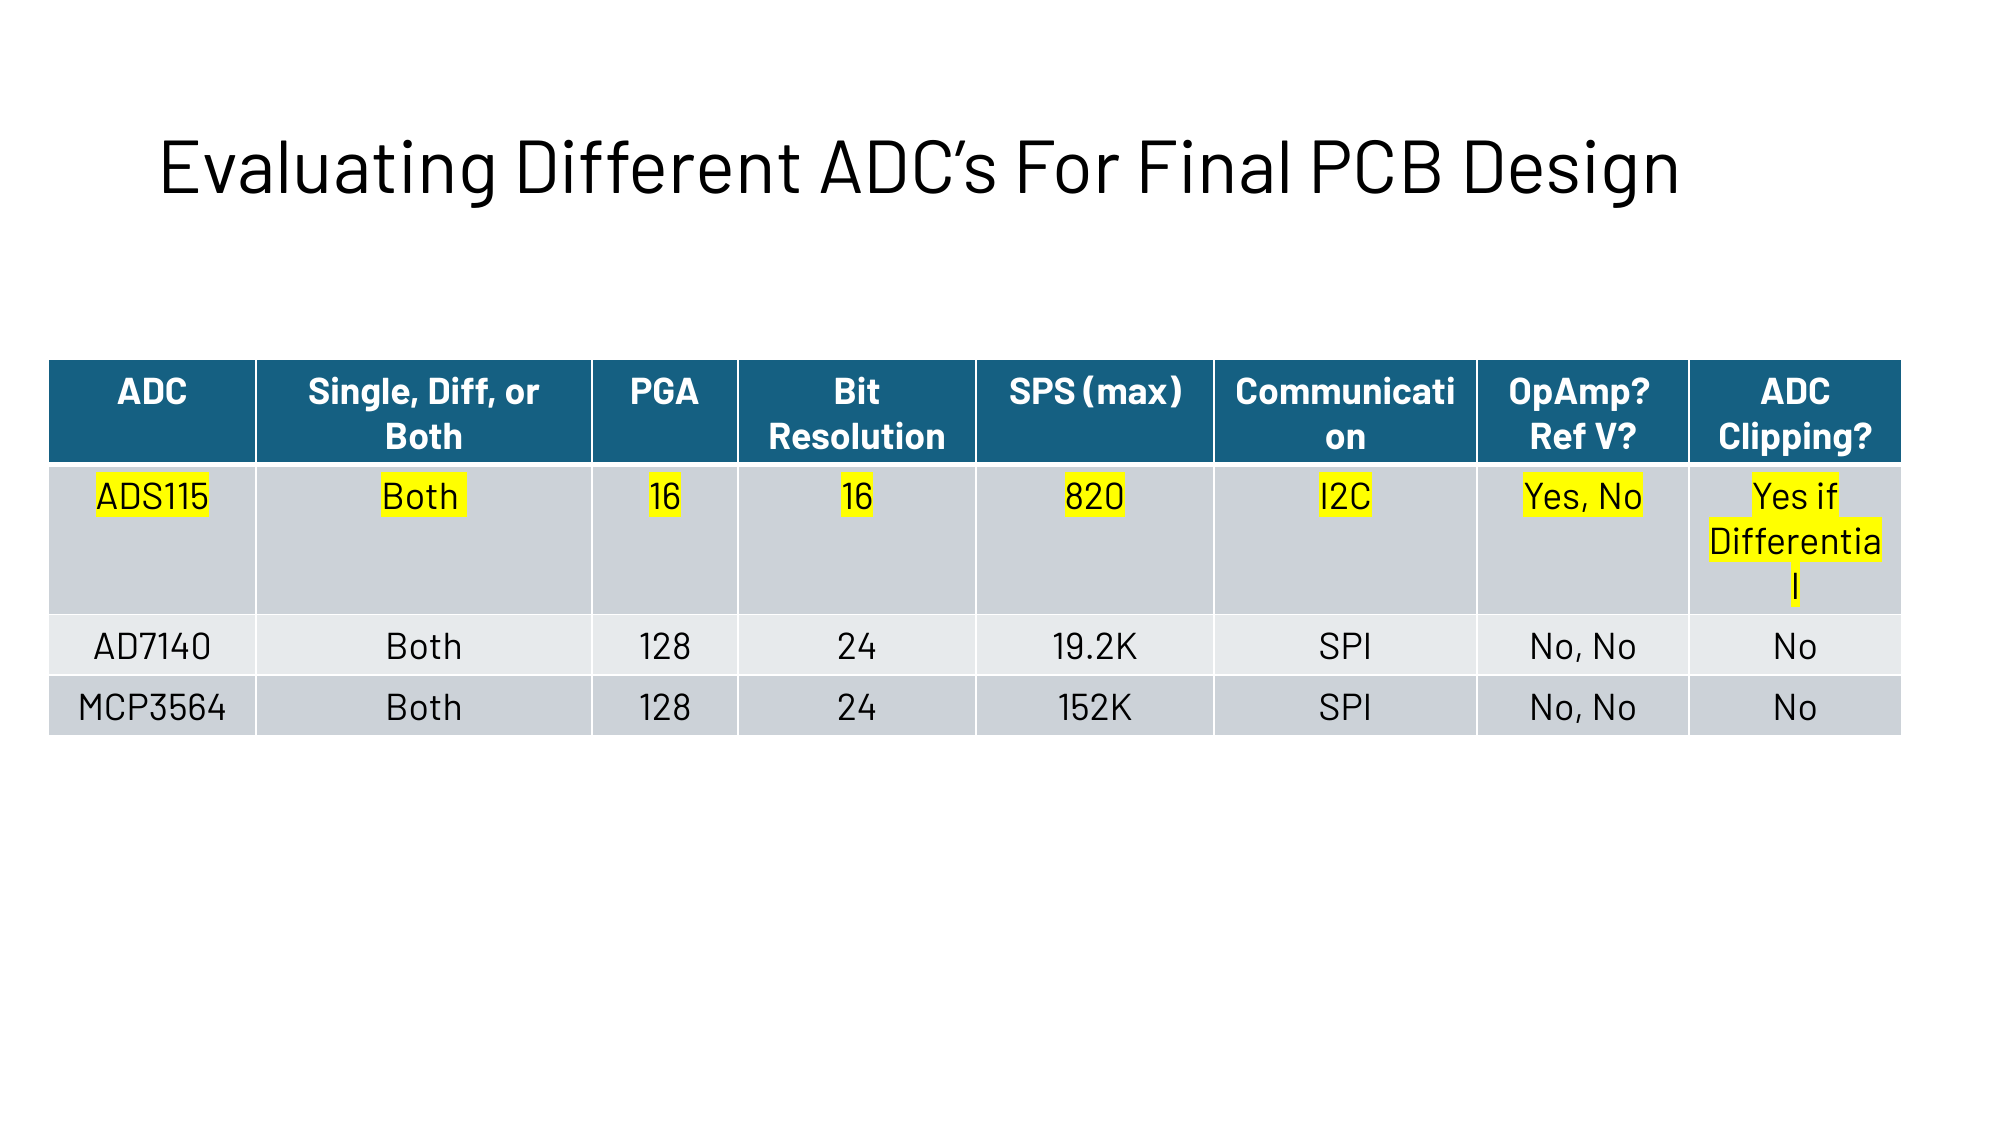

# Evaluating Different ADC’s For Final PCB Design
| ADC | Single, Diff, or Both | PGA | Bit Resolution | SPS (max) | Communication | OpAmp? Ref V? | ADC Clipping? |
| --- | --- | --- | --- | --- | --- | --- | --- |
| ADS115 | Both | 16 | 16 | 820 | I2C | Yes, No | Yes if Differential |
| AD7140 | Both | 128 | 24 | 19.2K | SPI | No, No | No |
| MCP3564 | Both | 128 | 24 | 152K | SPI | No, No | No |